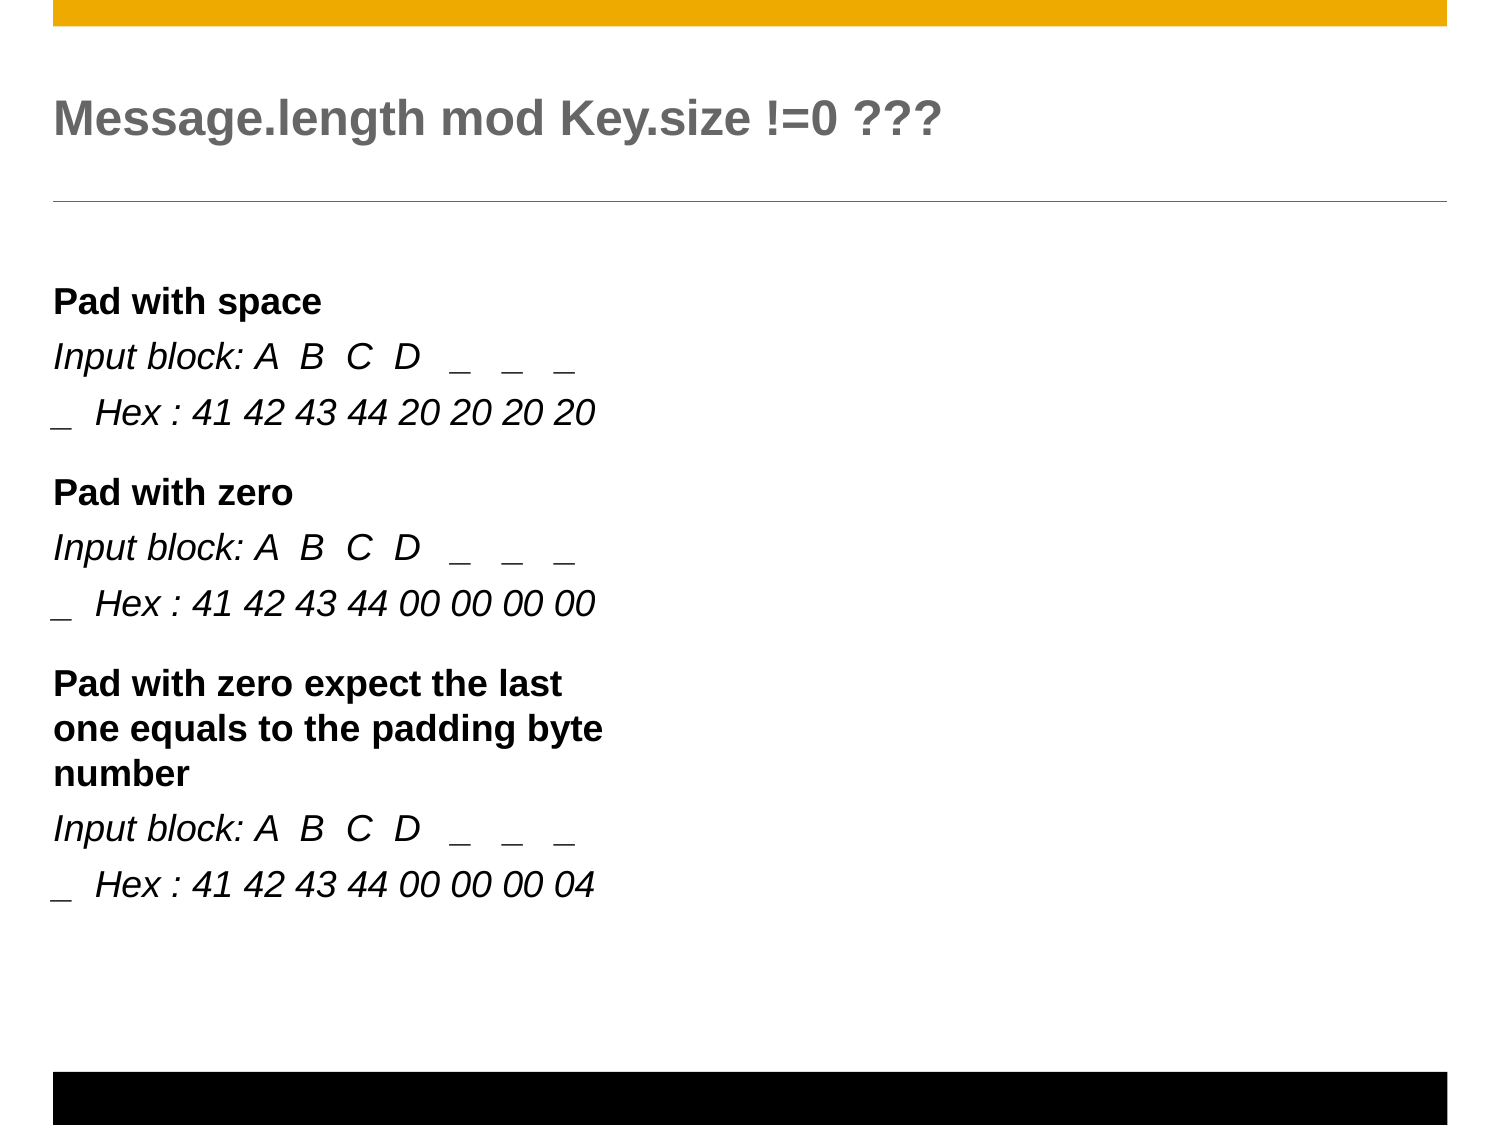

# Message.length mod Key.size !=0 ???

Pad with space
Input block: A  B	C  D	_	_	_	_  Hex : 41 42 43 44 20 20 20 20

Pad with zero
Input block: A  B	C  D	_	_	_	_  Hex : 41 42 43 44 00 00 00 00

Pad with zero expect the last one equals to the padding byte number
Input block: A  B	C  D	_	_	_	_  Hex : 41 42 43 44 00 00 00 04

©  2011 SAP AG. All rights reserved.